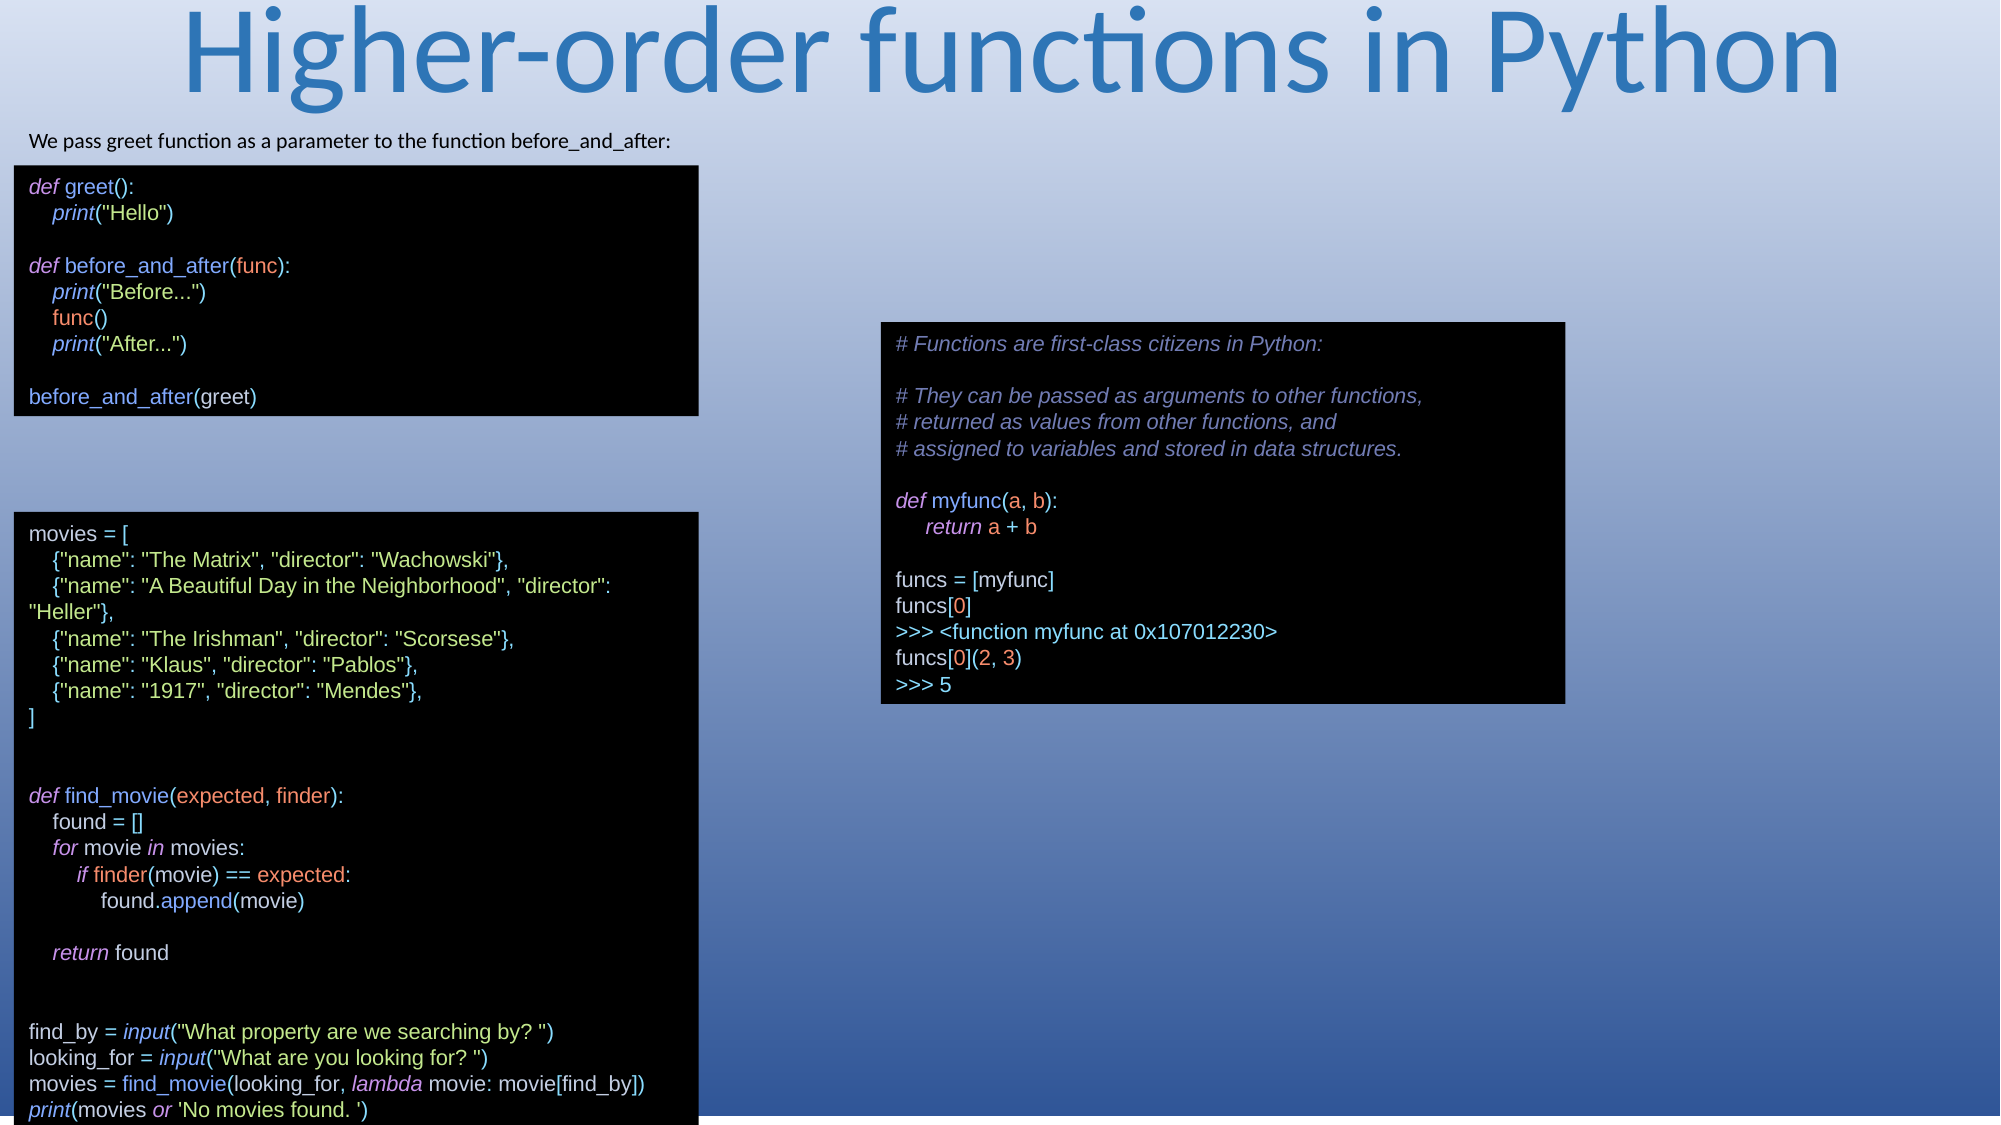

# Higher-order functions in Python

We pass greet function as a parameter to the function before_and_after:
def greet():
    print("Hello")
def before_and_after(func):
    print("Before...")
    func()
    print("After...")
before_and_after(greet)
# Functions are first-class citizens in Python: # They can be passed as arguments to other functions, # returned as values from other functions, and # assigned to variables and stored in data structures. def myfunc(a, b): return a + b funcs = [myfunc] funcs[0] >>> <function myfunc at 0x107012230> funcs[0](2, 3) >>> 5
movies = [
    {"name": "The Matrix", "director": "Wachowski"},
    {"name": "A Beautiful Day in the Neighborhood", "director": "Heller"},
    {"name": "The Irishman", "director": "Scorsese"},
    {"name": "Klaus", "director": "Pablos"},
    {"name": "1917", "director": "Mendes"},
]
def find_movie(expected, finder):
    found = []
    for movie in movies:
        if finder(movie) == expected:
            found.append(movie)
    return found
find_by = input("What property are we searching by? ")
looking_for = input("What are you looking for? ")
movies = find_movie(looking_for, lambda movie: movie[find_by])
print(movies or 'No movies found. ')

209